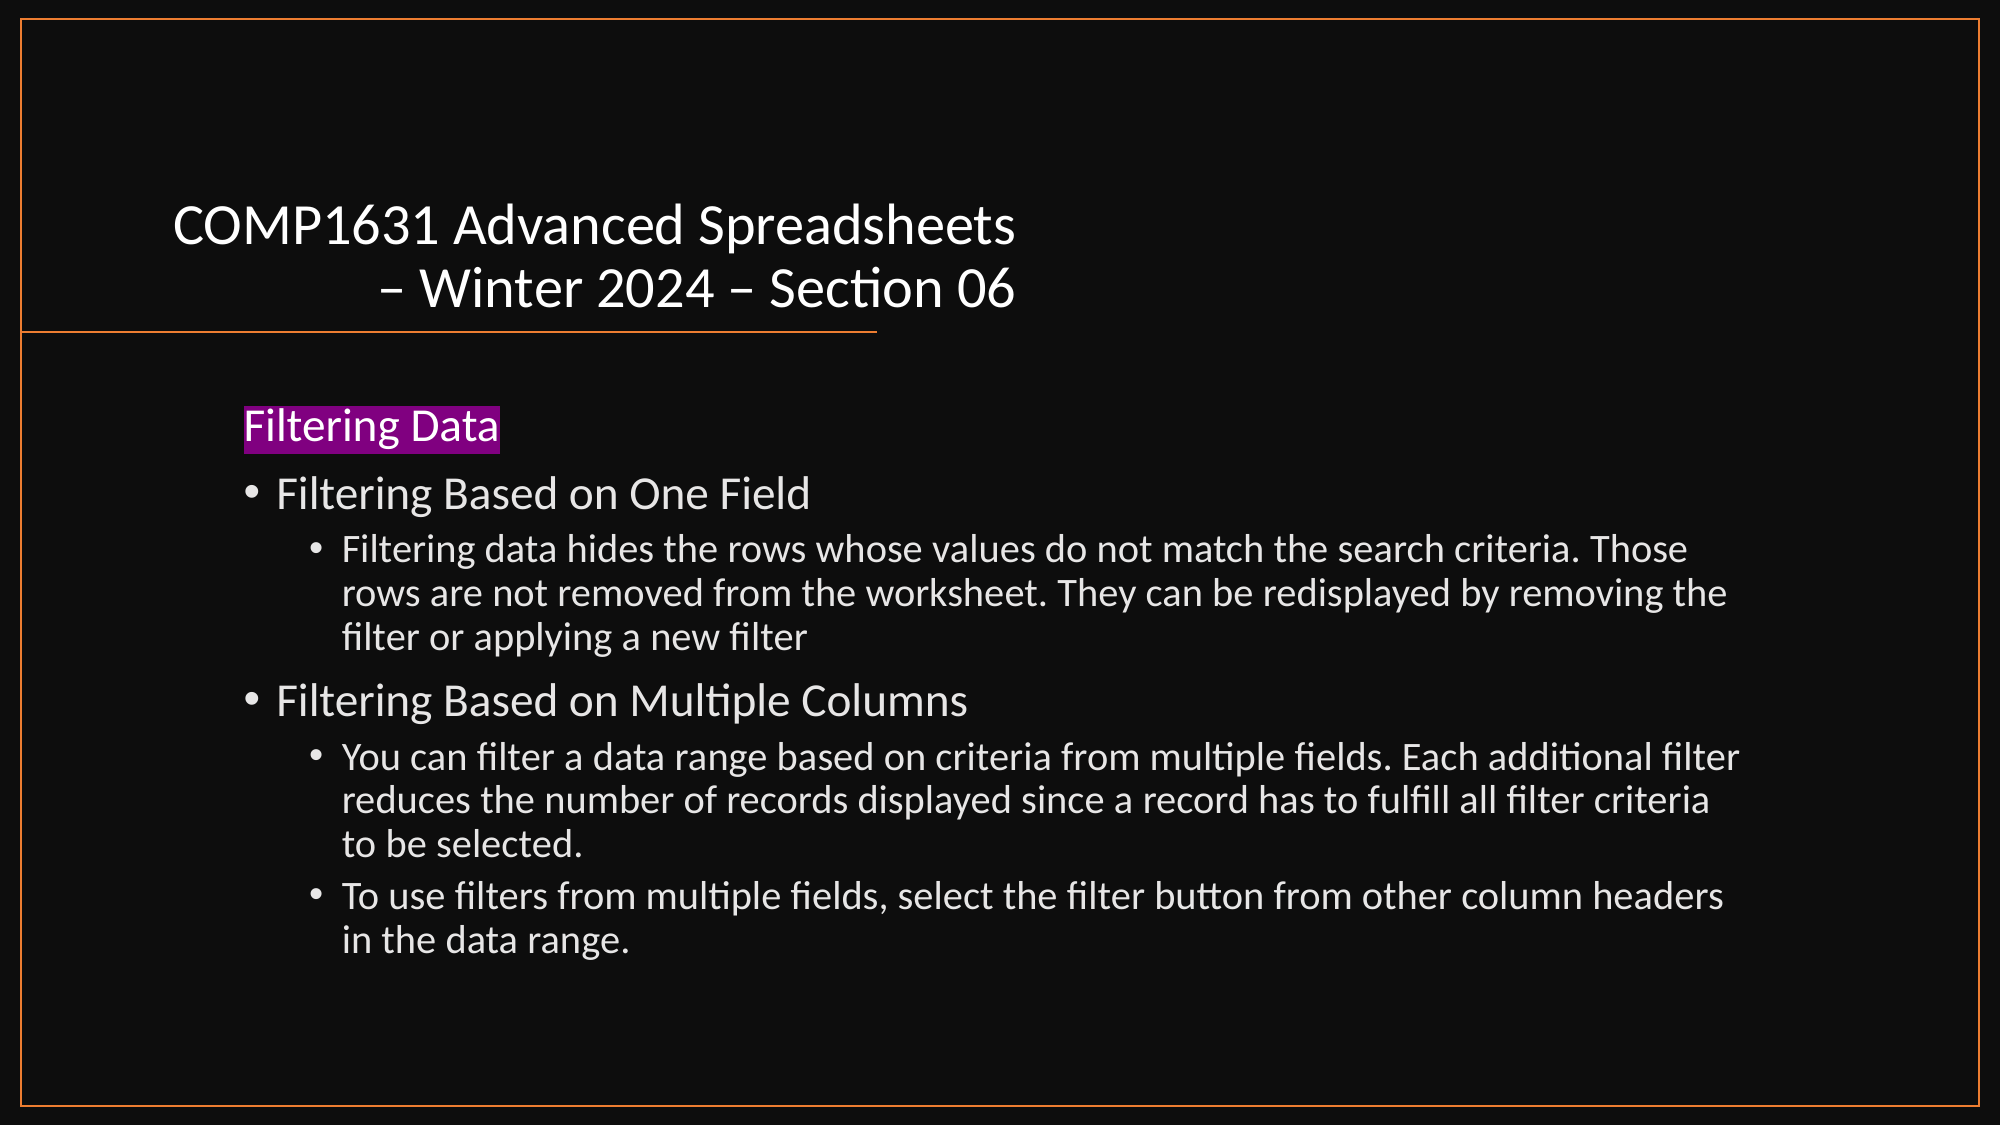

# COMP1631 Advanced Spreadsheets – Winter 2024 – Section 06
Filtering Data
Filtering Based on One Field
Filtering data hides the rows whose values do not match the search criteria. Those rows are not removed from the worksheet. They can be redisplayed by removing the filter or applying a new filter
Filtering Based on Multiple Columns
You can filter a data range based on criteria from multiple fields. Each additional filter reduces the number of records displayed since a record has to fulfill all filter criteria to be selected.
To use filters from multiple fields, select the filter button from other column headers in the data range.